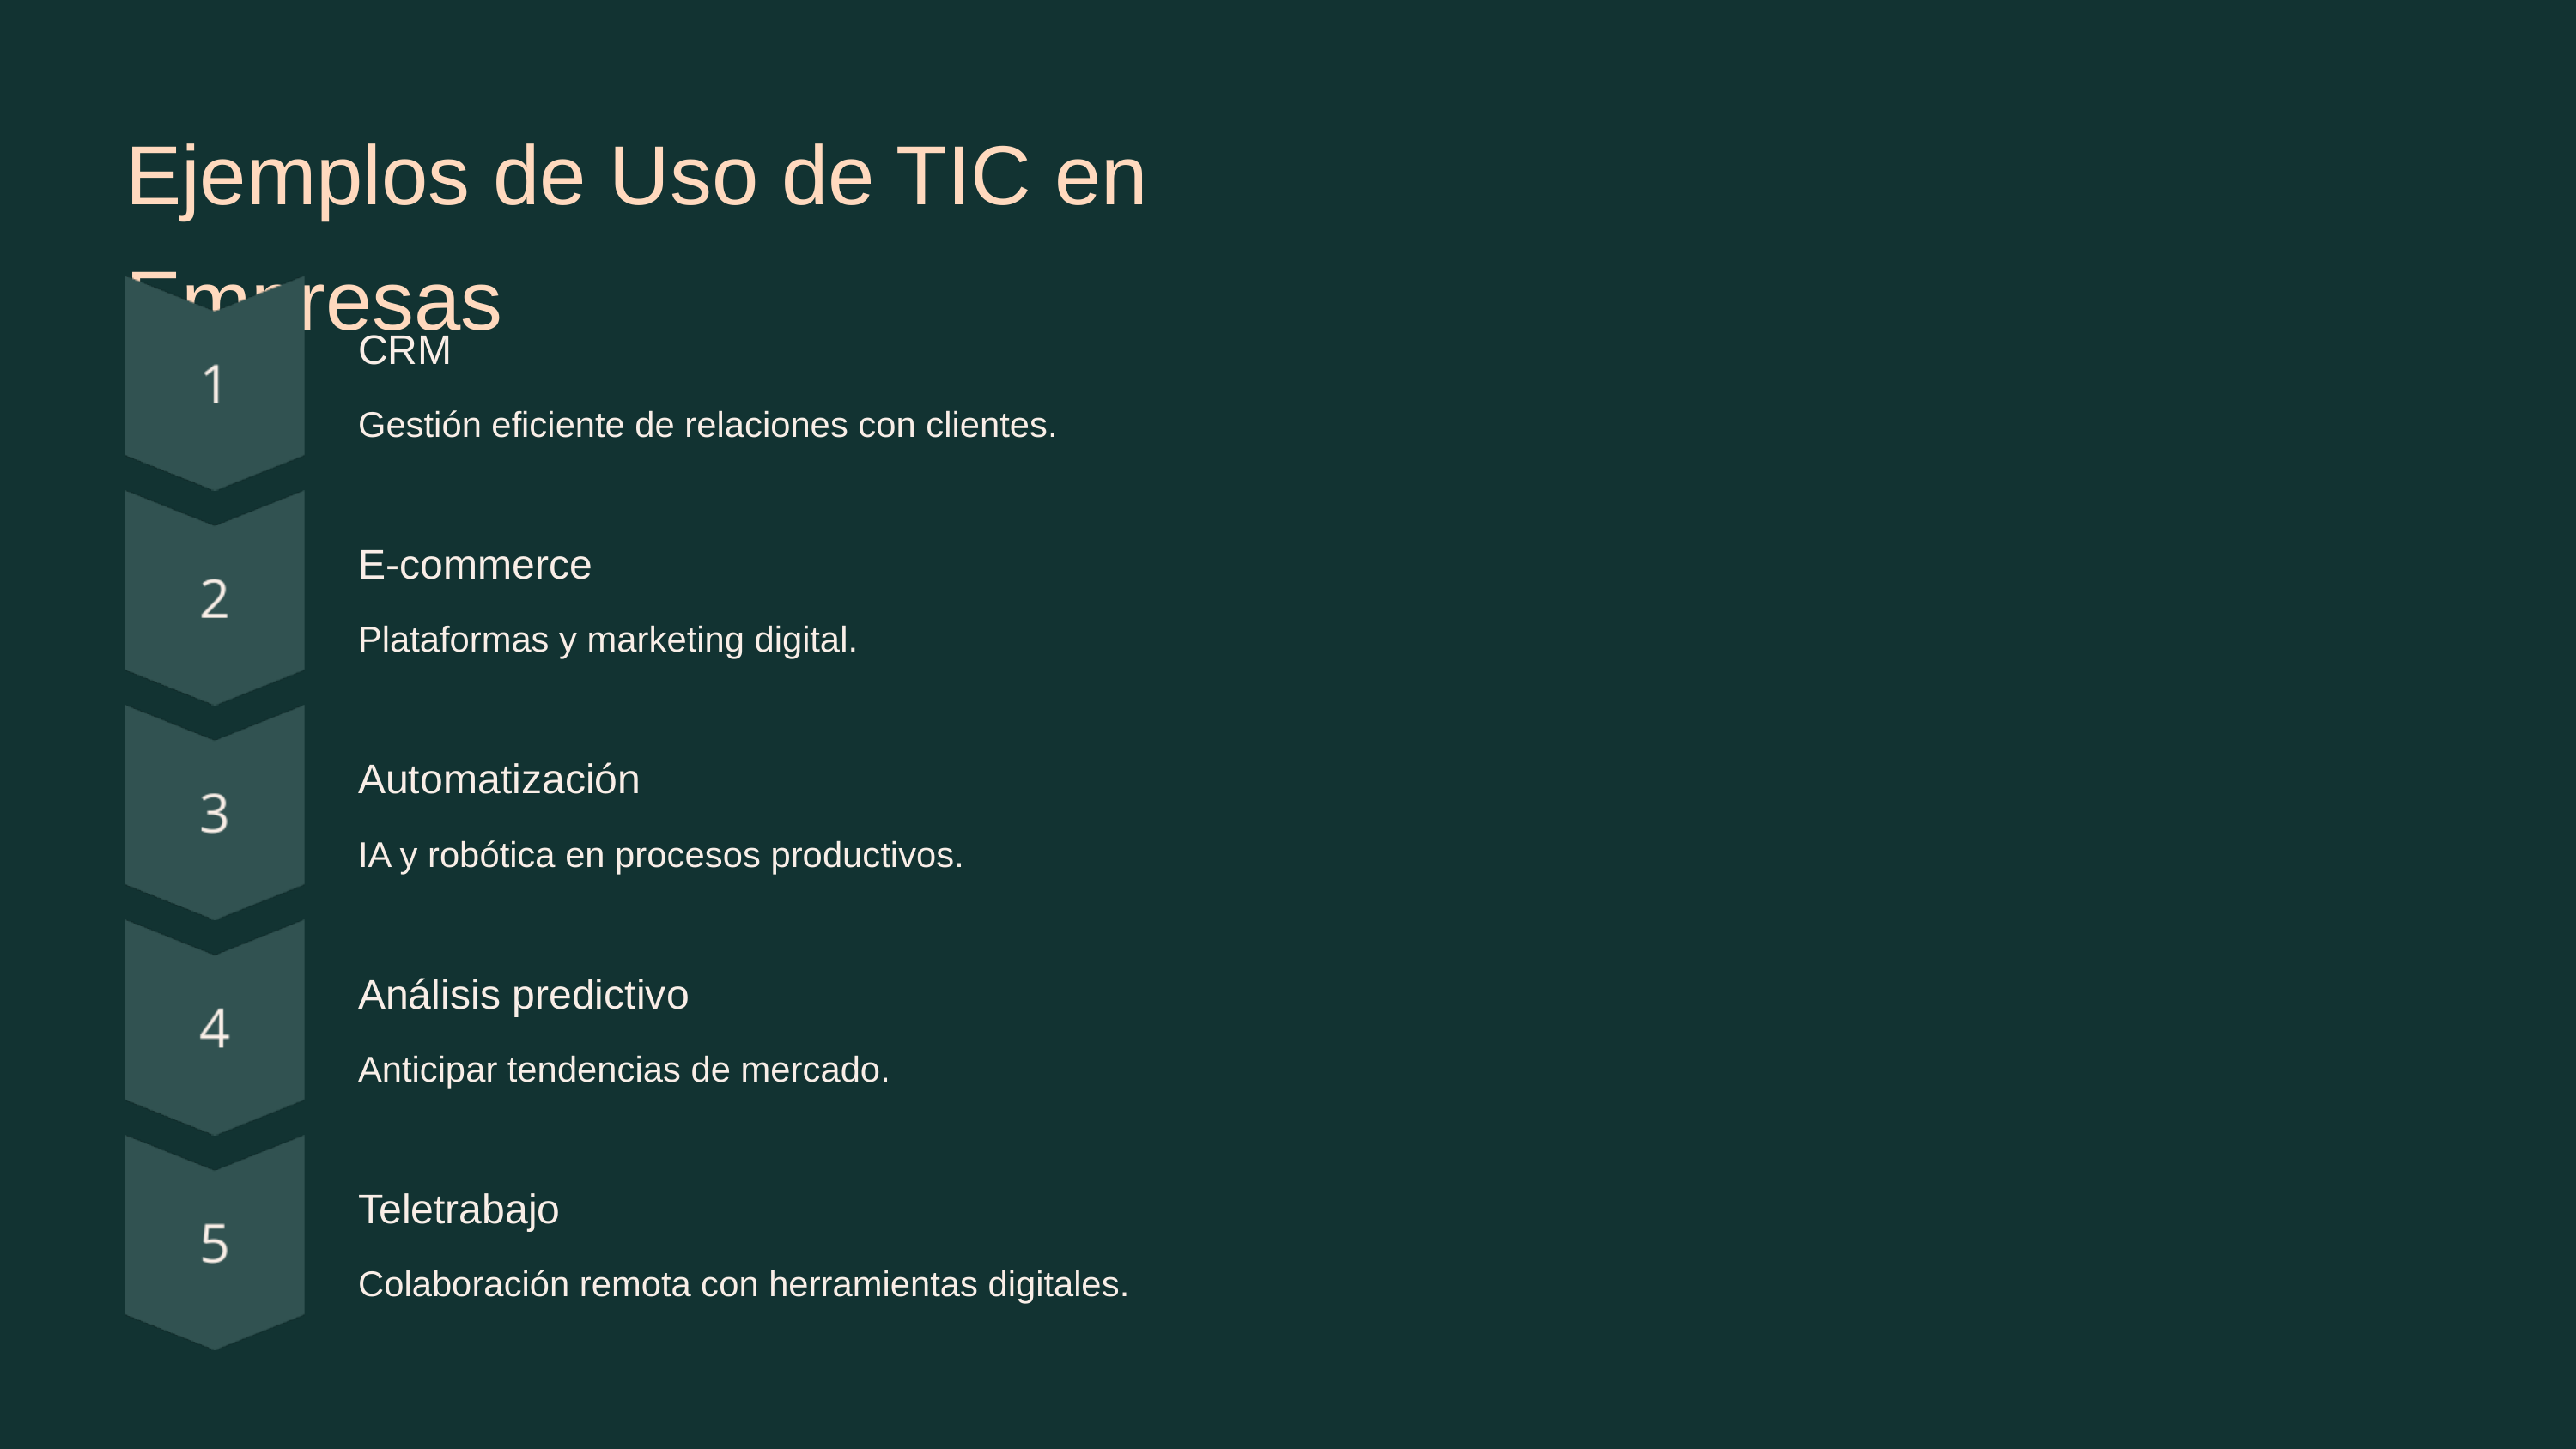

Ejemplos de Uso de TIC en Empresas

CRM

Gestión eficiente de relaciones con clientes.

E-commerce

Plataformas y marketing digital.

Automatización

IA y robótica en procesos productivos.

Análisis predictivo

Anticipar tendencias de mercado.

Teletrabajo

Colaboración remota con herramientas digitales.